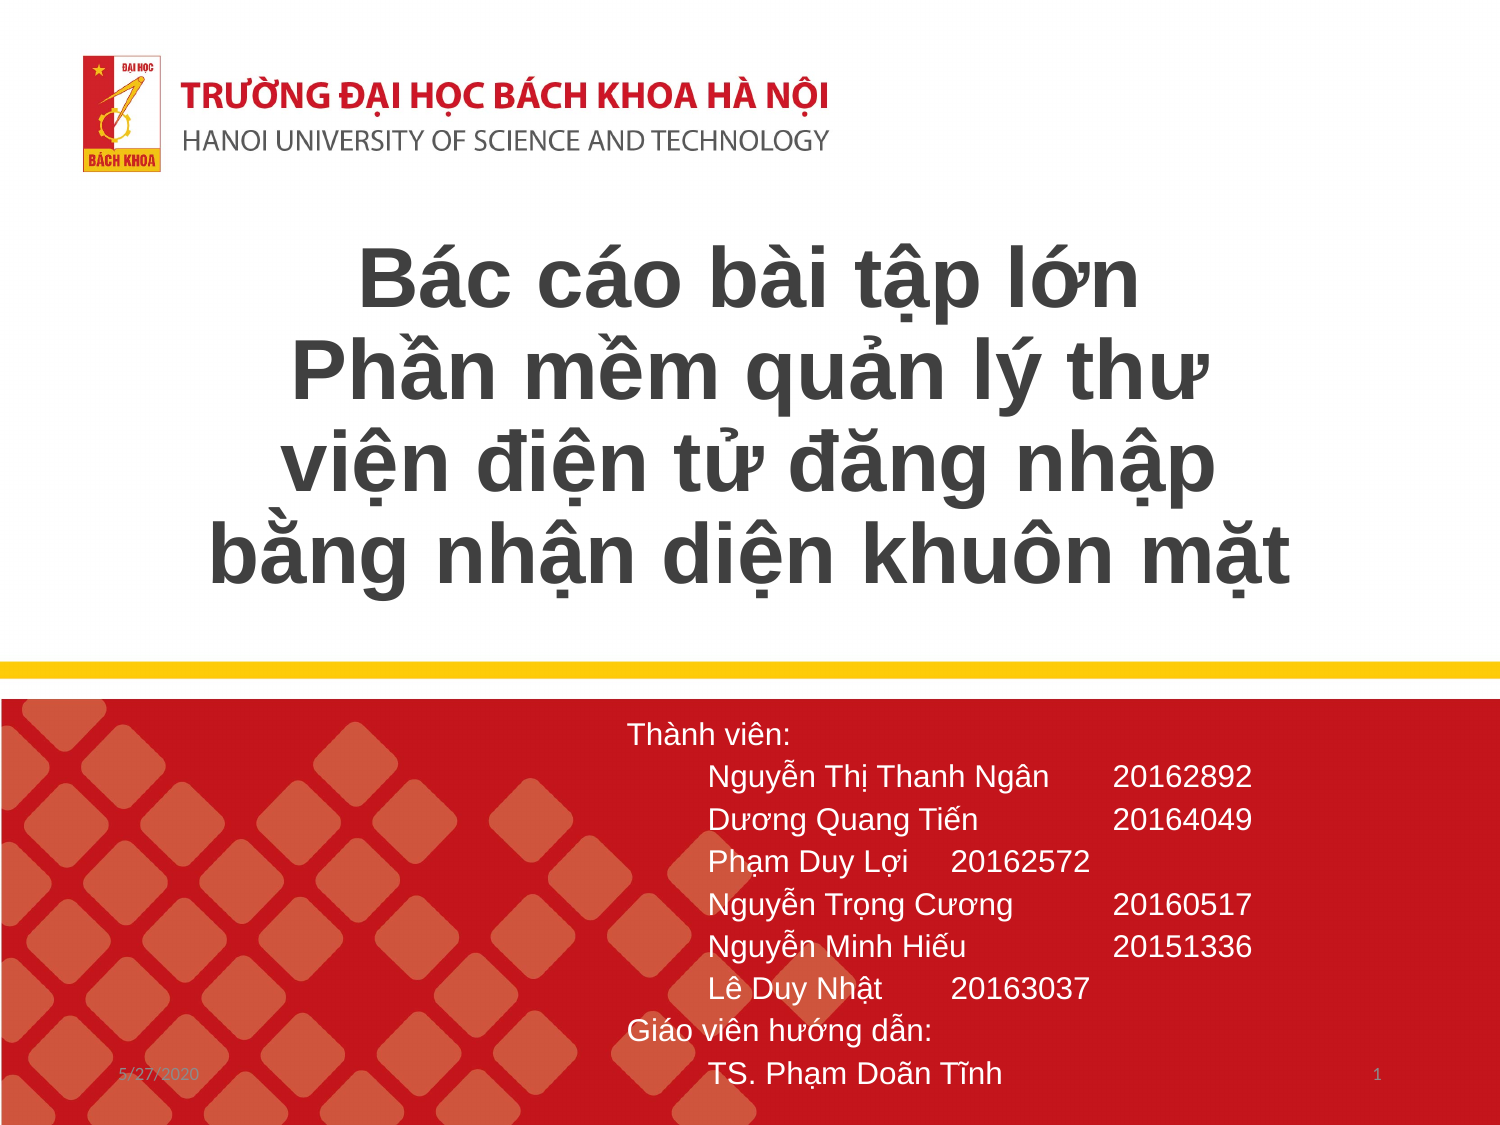

# Bác cáo bài tập lớn Phần mềm quản lý thư viện điện tử đăng nhập bằng nhận diện khuôn mặt
Thành viên:
		Nguyễn Thị Thanh Ngân	20162892
		Dương Quang Tiến		20164049
		Phạm Duy Lợi			20162572
		Nguyễn Trọng Cương		20160517
		Nguyễn Minh Hiếu		20151336
		Lê Duy Nhật			20163037
Giáo viên hướng dẫn:
		TS. Phạm Doãn Tĩnh

5/27/2020
1